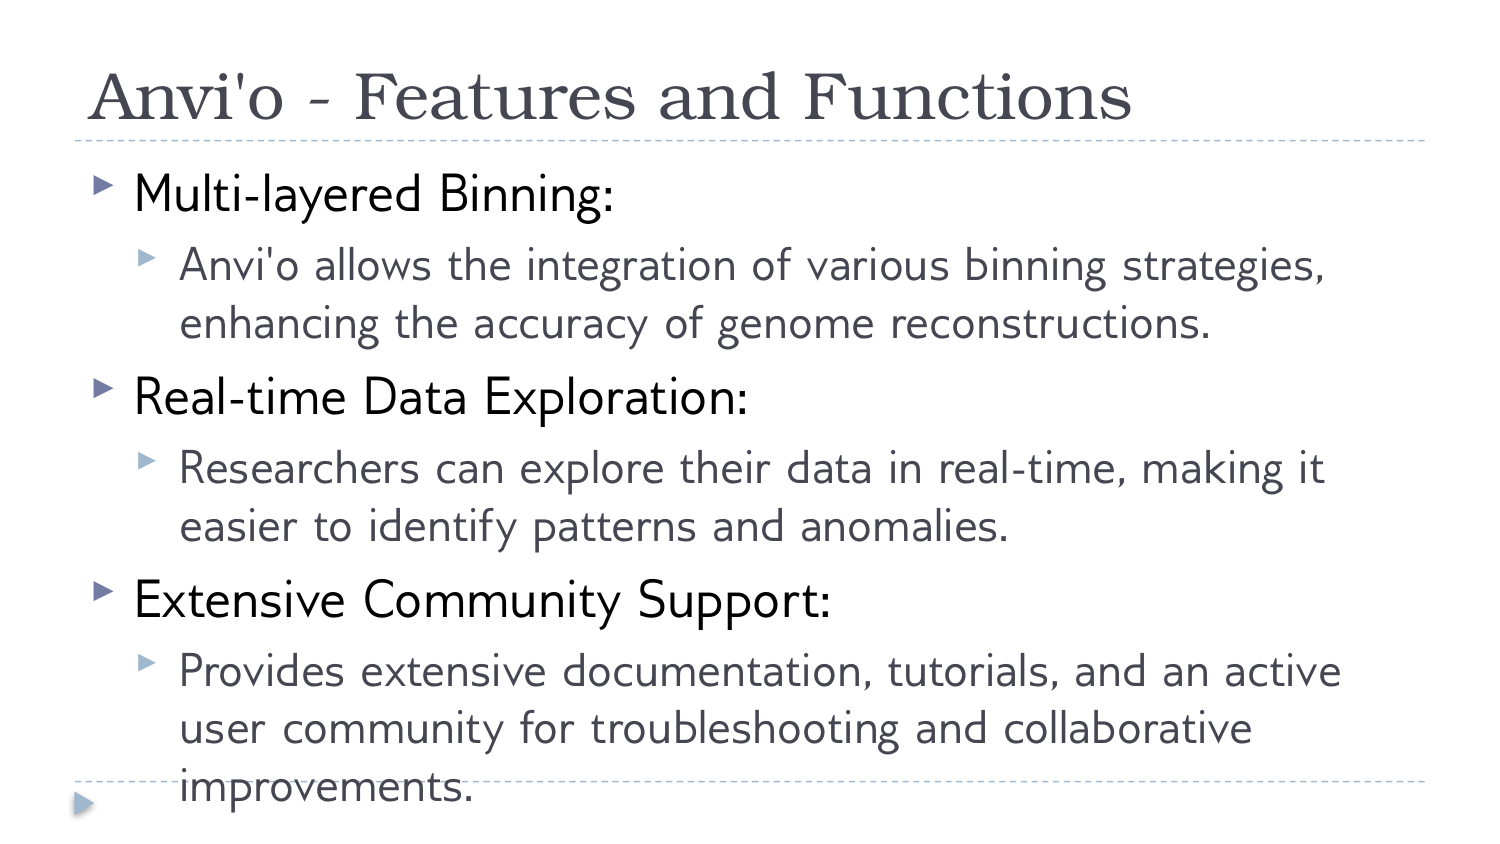

# Anvi'o - Features and Functions
Multi-layered Binning:
Anvi'o allows the integration of various binning strategies, enhancing the accuracy of genome reconstructions.
Real-time Data Exploration:
Researchers can explore their data in real-time, making it easier to identify patterns and anomalies.
Extensive Community Support:
Provides extensive documentation, tutorials, and an active user community for troubleshooting and collaborative improvements.